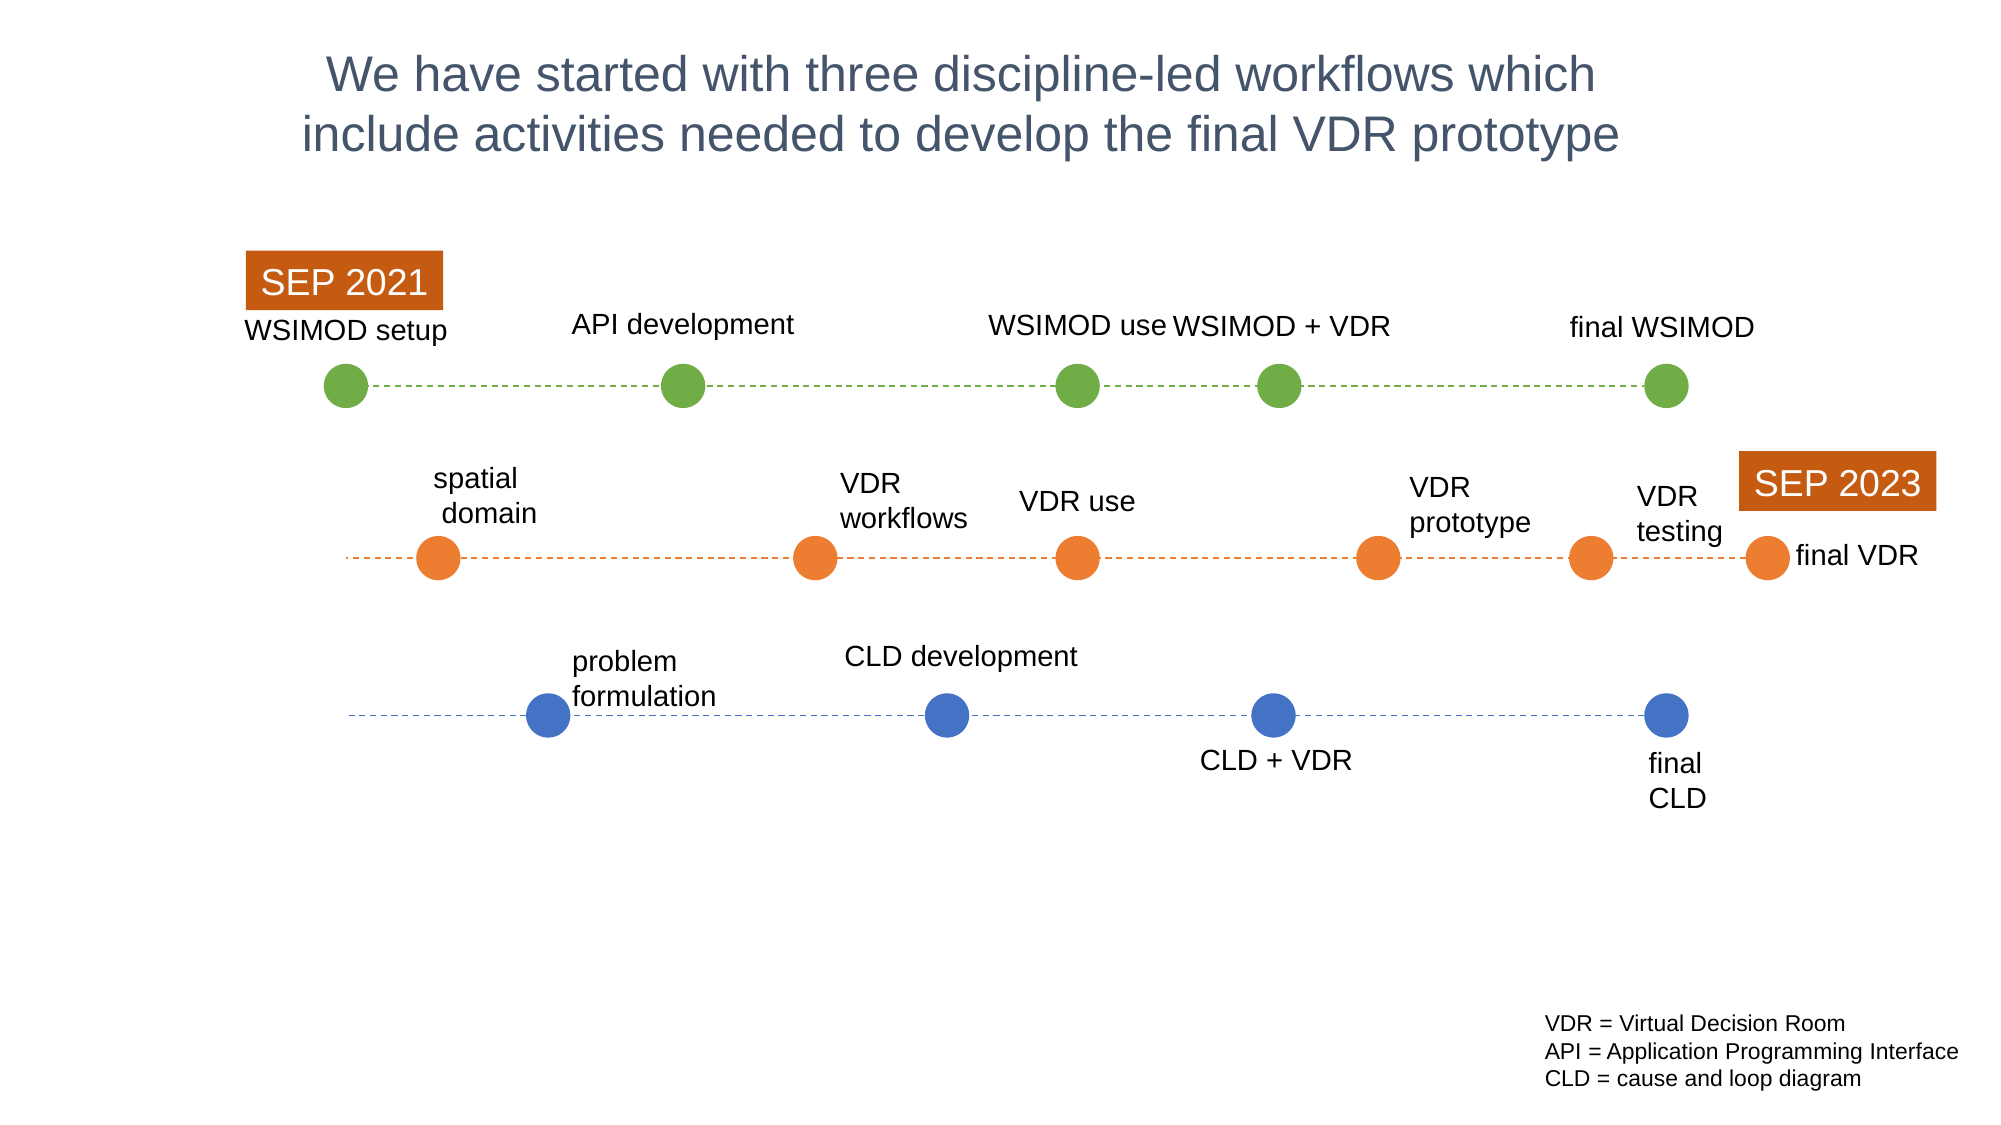

We have started with three discipline-led workflows which include activities needed to develop the final VDR prototype
SEP 2021
API development
WSIMOD use
WSIMOD + VDR
final WSIMOD
WSIMOD setup

SEP 2023
spatial
 domain
VDR
workflows
VDR
prototype
VDR
testing
VDR use
final VDR

CLD development
problem
formulation

CLD + VDR
final
CLD
VDR = Virtual Decision Room
API = Application Programming Interface
CLD = cause and loop diagram